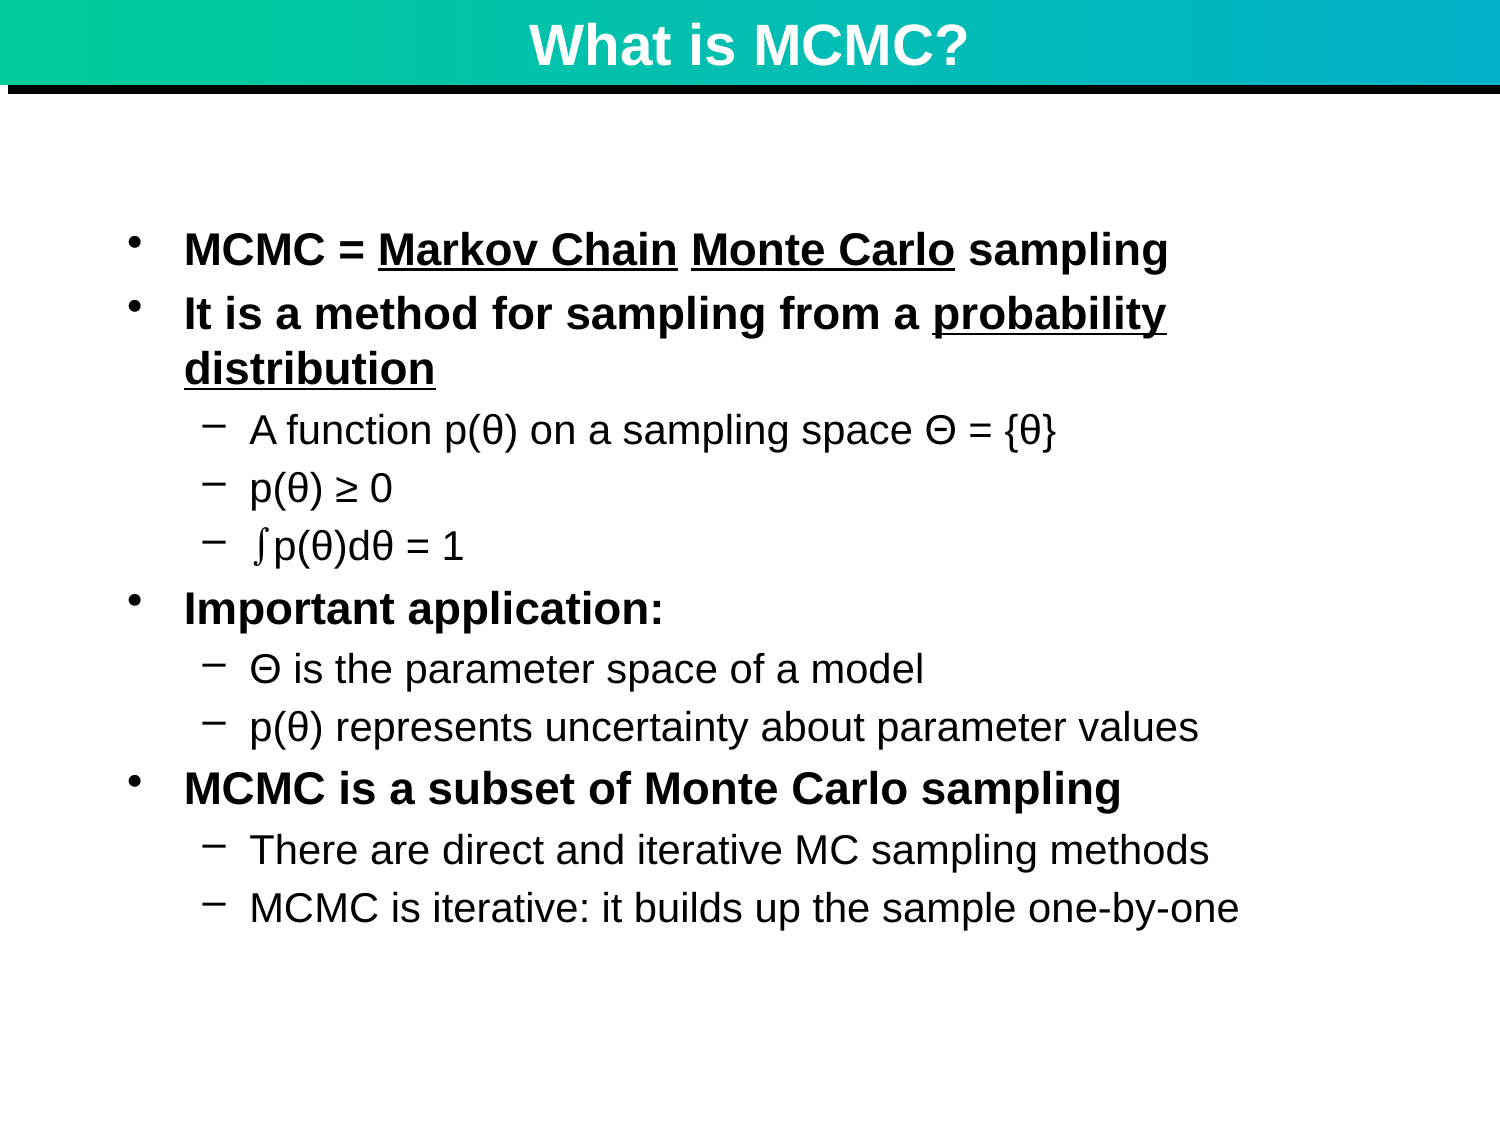

# What is MCMC?
MCMC = Markov Chain Monte Carlo sampling
It is a method for sampling from a probability distribution
A function p(θ) on a sampling space Θ = {θ}
p(θ) ≥ 0
∫p(θ)dθ = 1
Important application:
Θ is the parameter space of a model
p(θ) represents uncertainty about parameter values
MCMC is a subset of Monte Carlo sampling
There are direct and iterative MC sampling methods
MCMC is iterative: it builds up the sample one-by-one